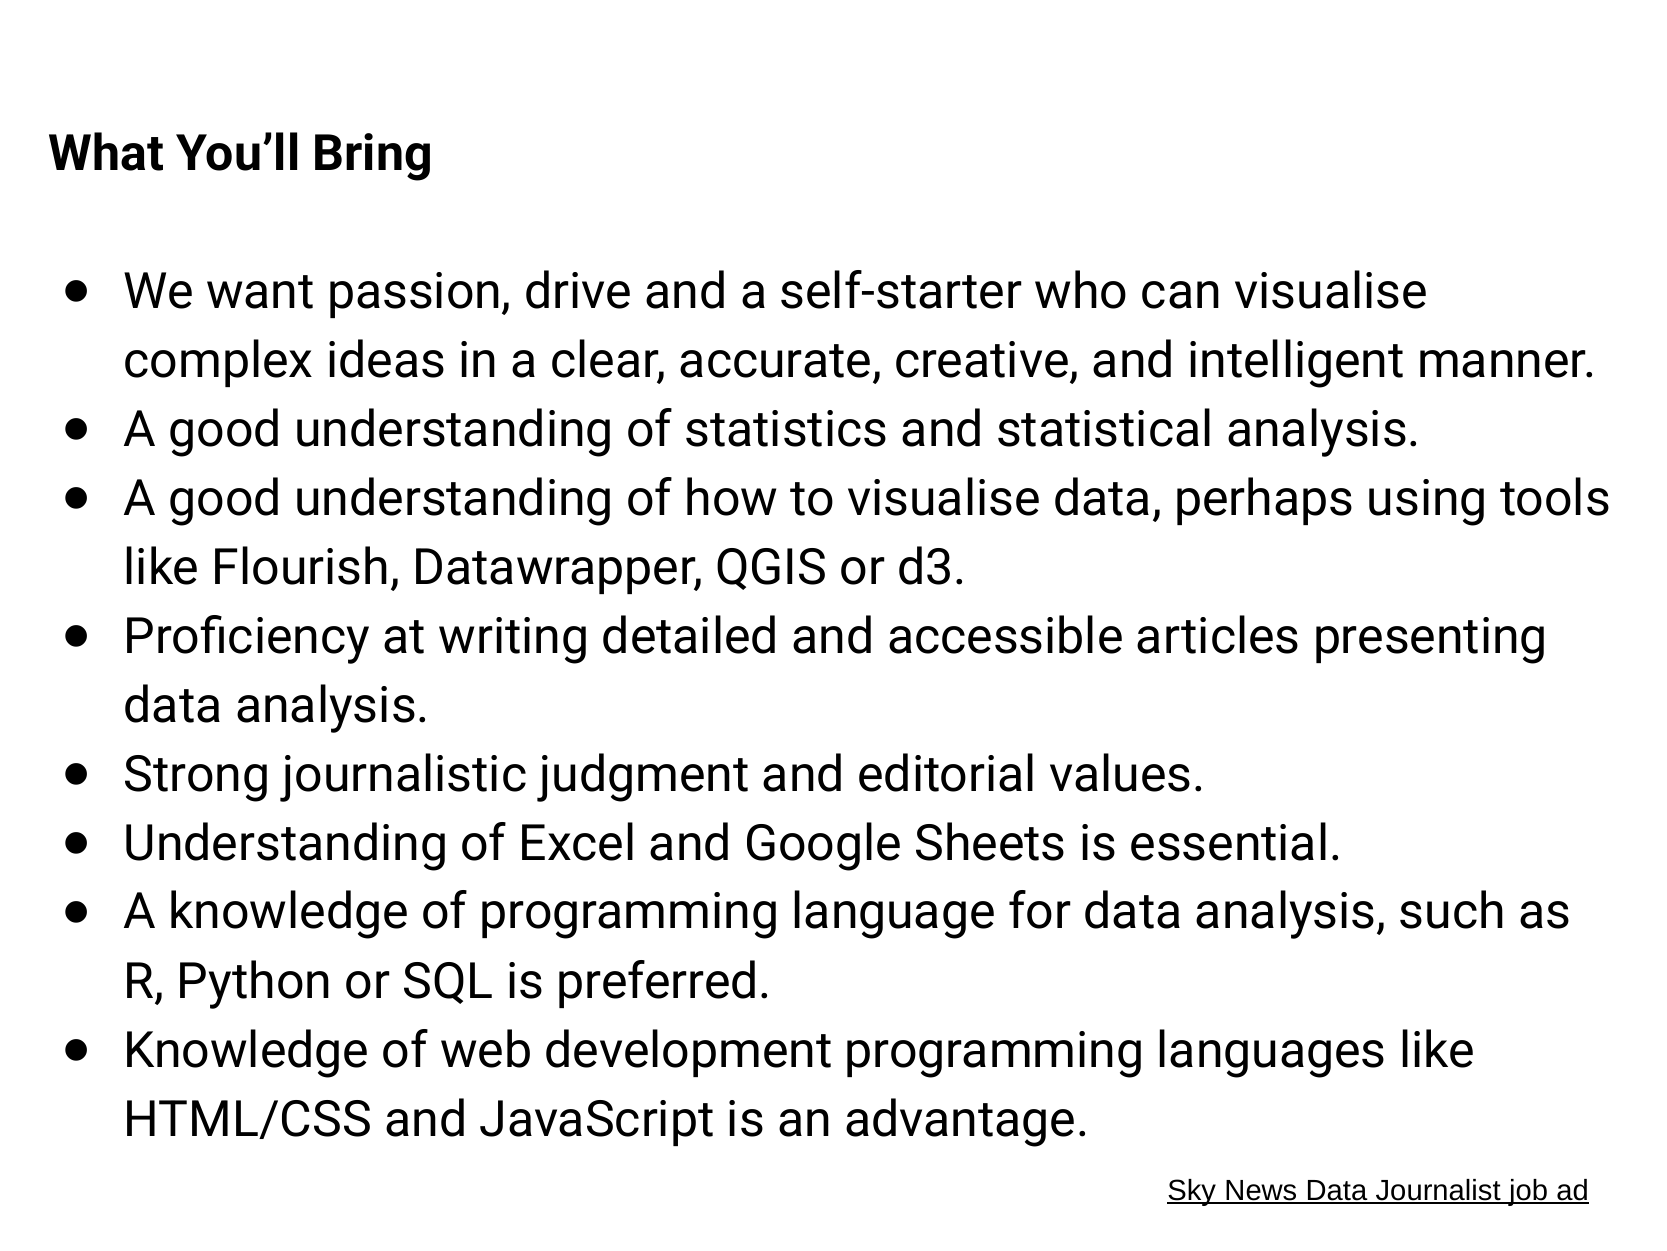

What You’ll Bring

We want passion, drive and a self-starter who can visualise complex ideas in a clear, accurate, creative, and intelligent manner.
A good understanding of statistics and statistical analysis.
A good understanding of how to visualise data, perhaps using tools like Flourish, Datawrapper, QGIS or d3.
Proficiency at writing detailed and accessible articles presenting data analysis.
Strong journalistic judgment and editorial values.
Understanding of Excel and Google Sheets is essential.
A knowledge of programming language for data analysis, such as R, Python or SQL is preferred.
Knowledge of web development programming languages like HTML/CSS and JavaScript is an advantage.
Sky News Data Journalist job ad